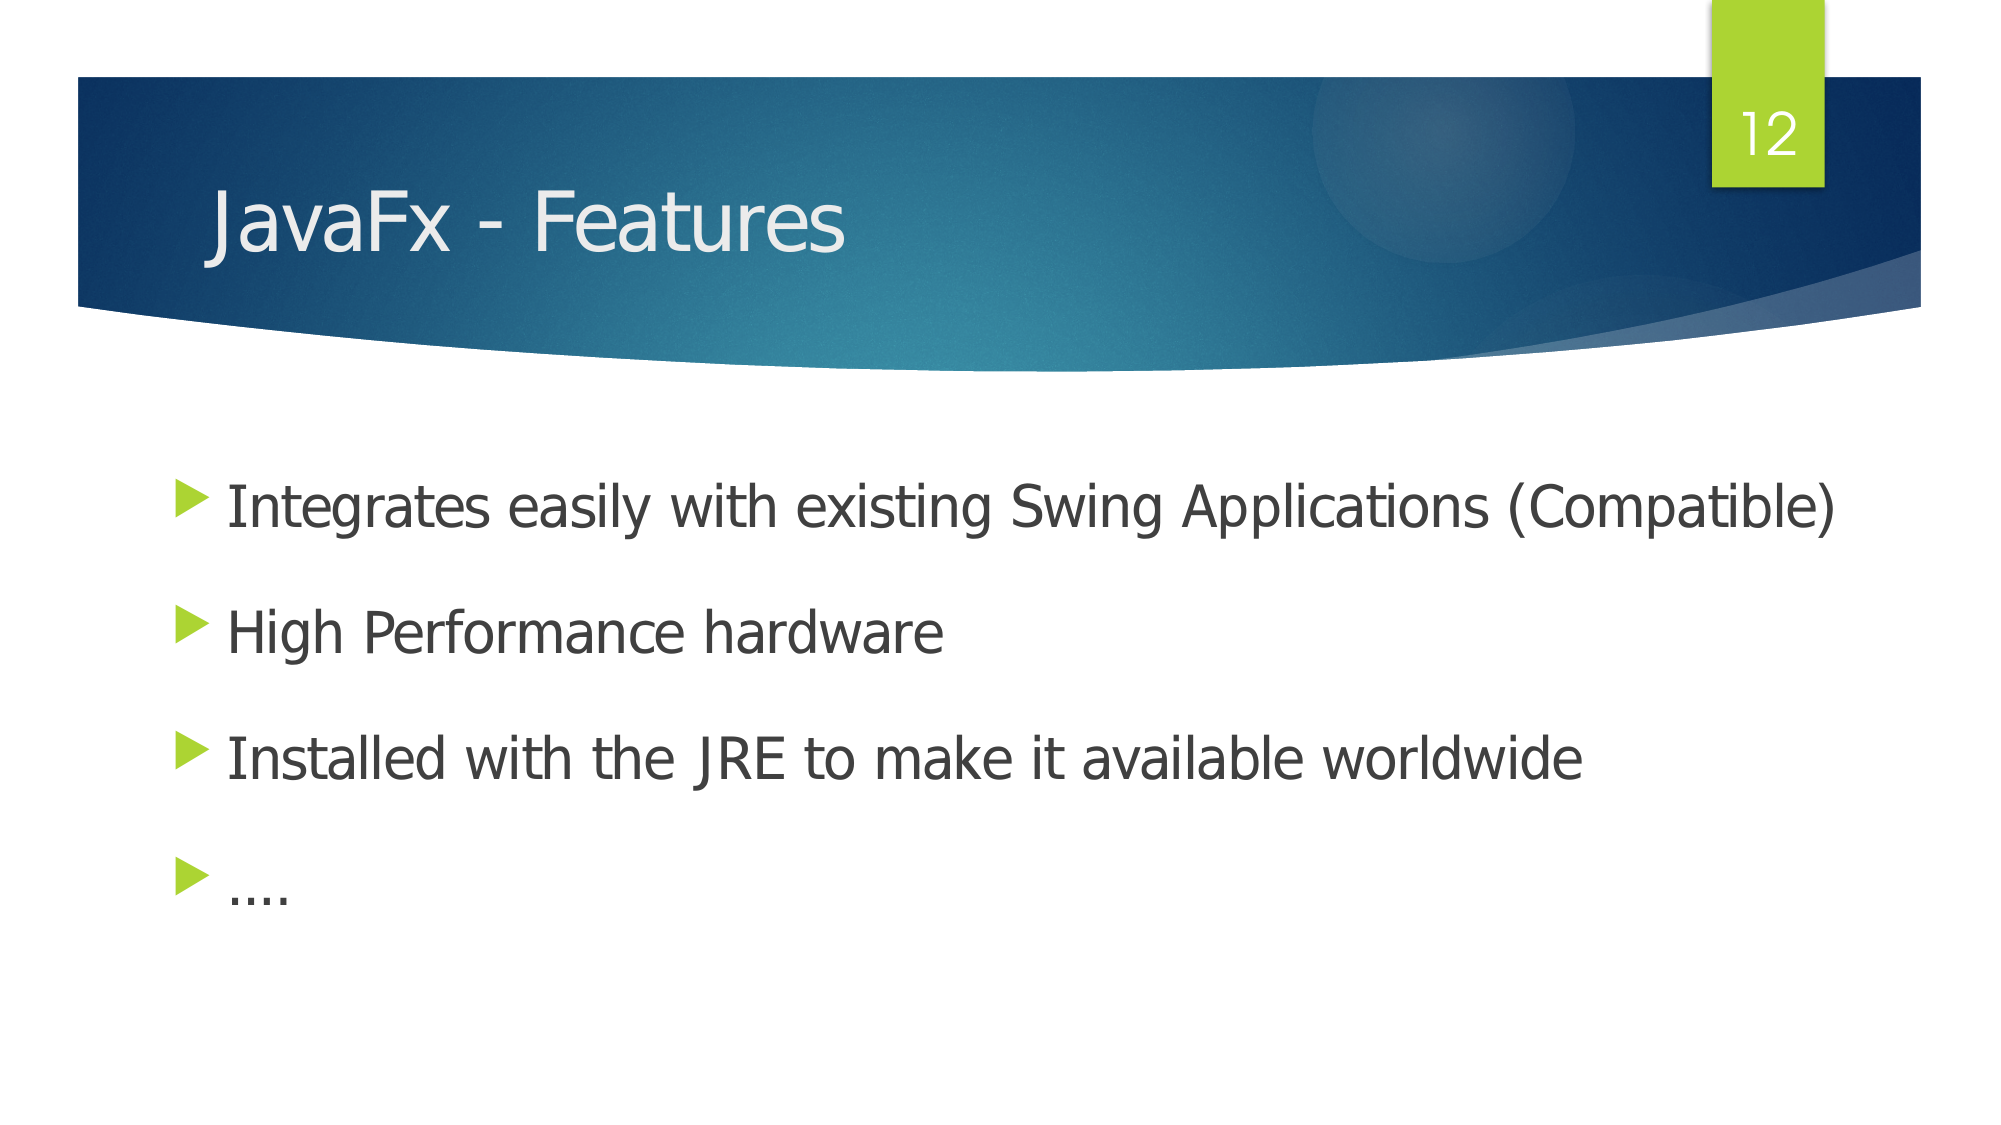

12
# JavaFx - Features
Integrates easily with existing Swing Applications (Compatible)
High Performance hardware
Installed with the JRE to make it available worldwide
….